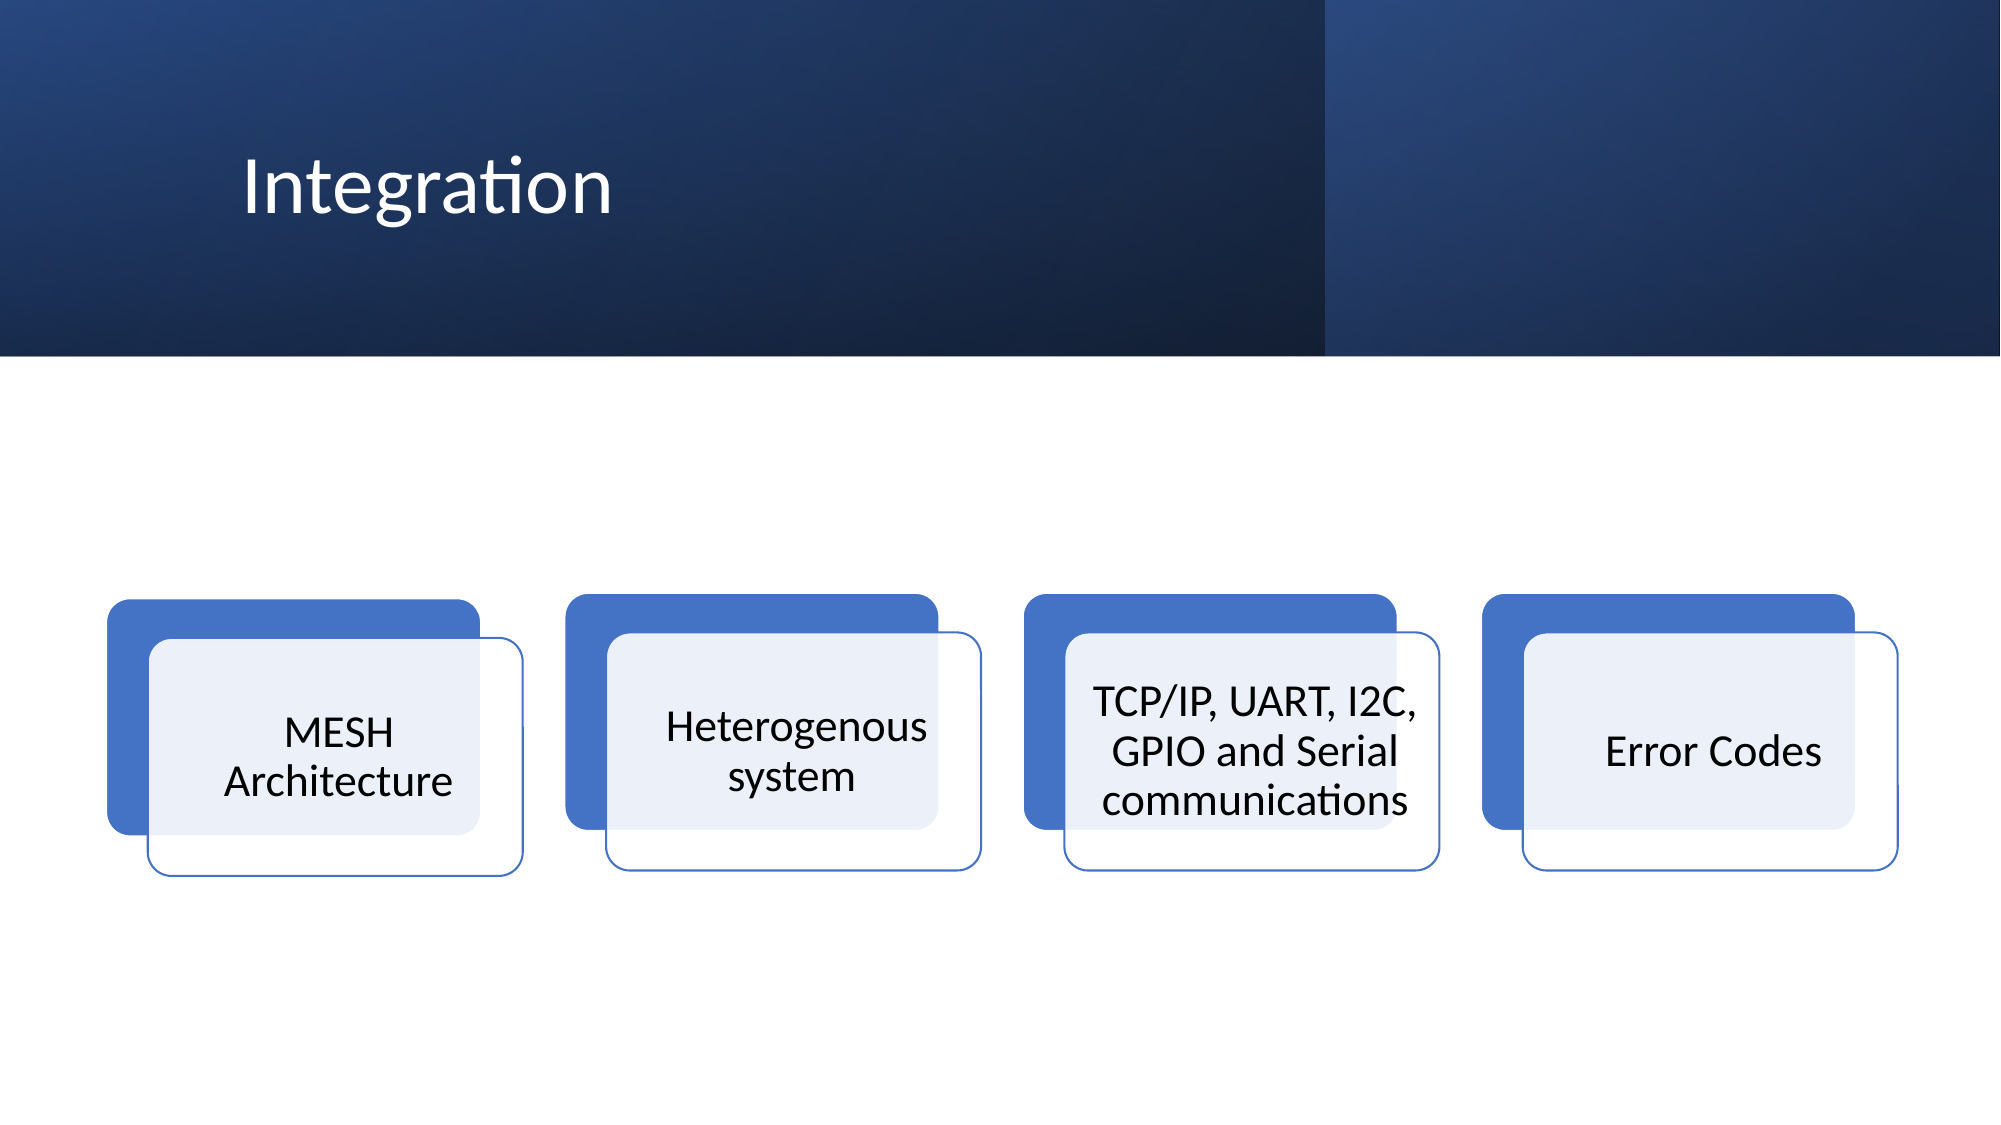

# Integration
MESH Architecture
Heterogenous system
TCP/IP, UART, I2C, GPIO and Serial communications
Error Codes